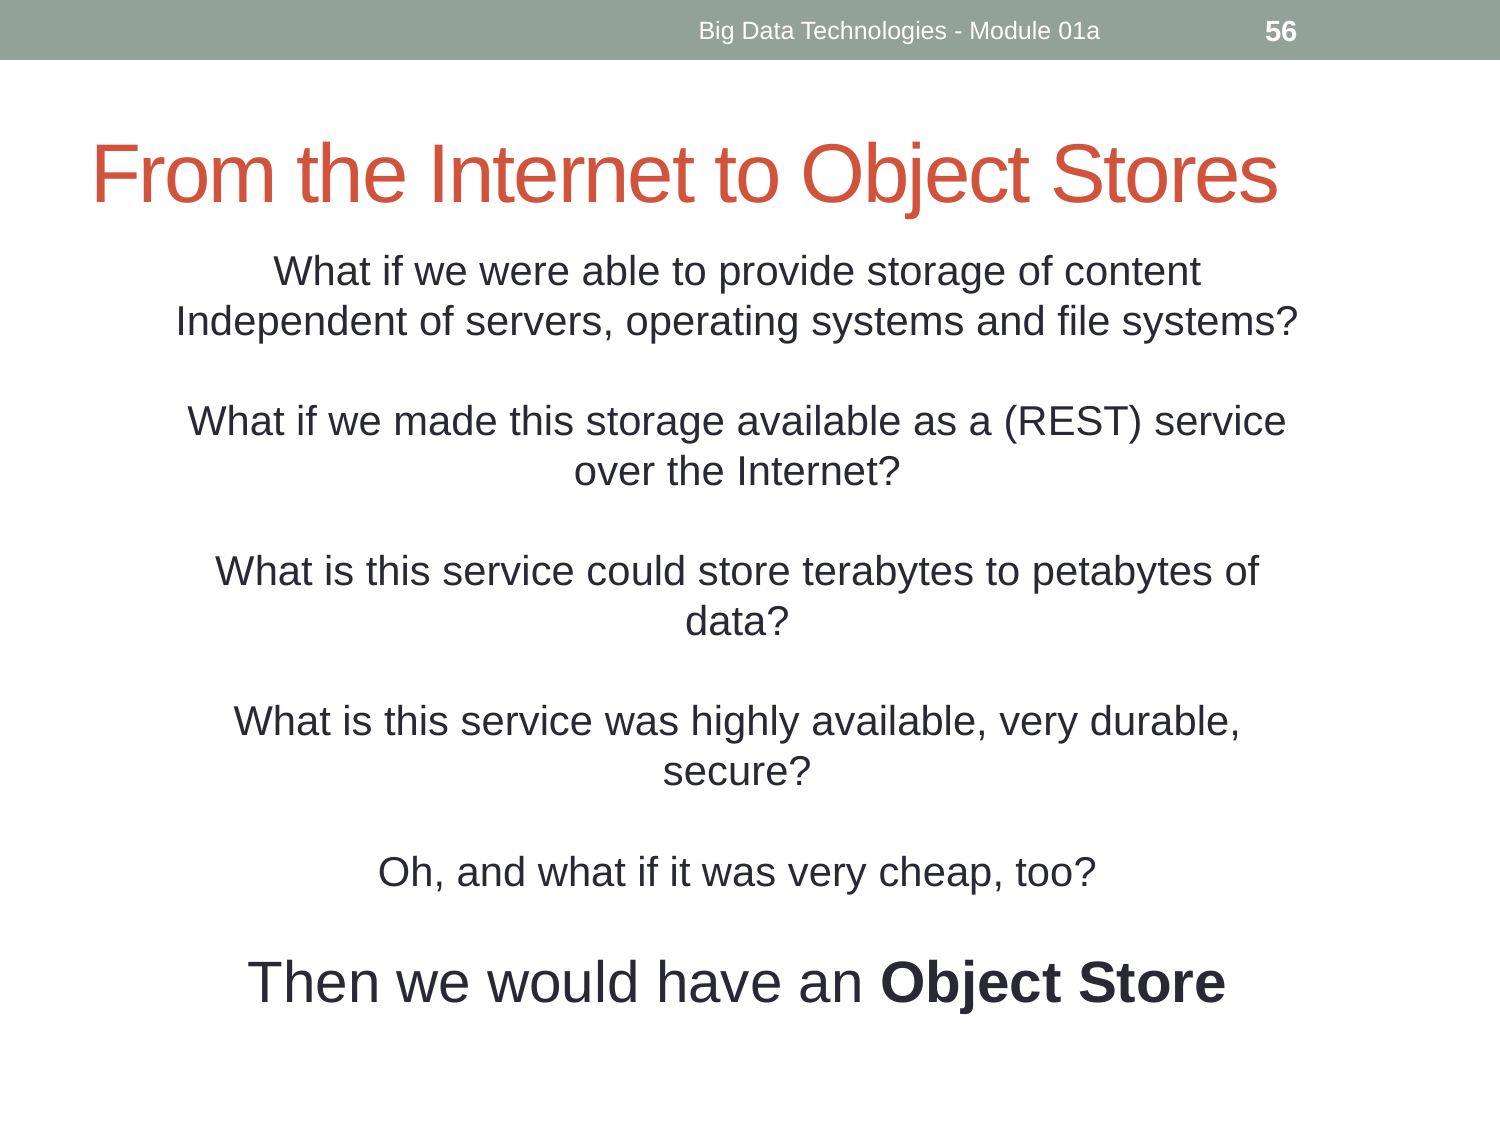

Big Data Technologies - Module 01a
56
# From the Internet to Object Stores
What if we were able to provide storage of content
Independent of servers, operating systems and file systems?

What if we made this storage available as a (REST) service over the Internet?

What is this service could store terabytes to petabytes of data?

What is this service was highly available, very durable, secure?

Oh, and what if it was very cheap, too?

Then we would have an Object Store